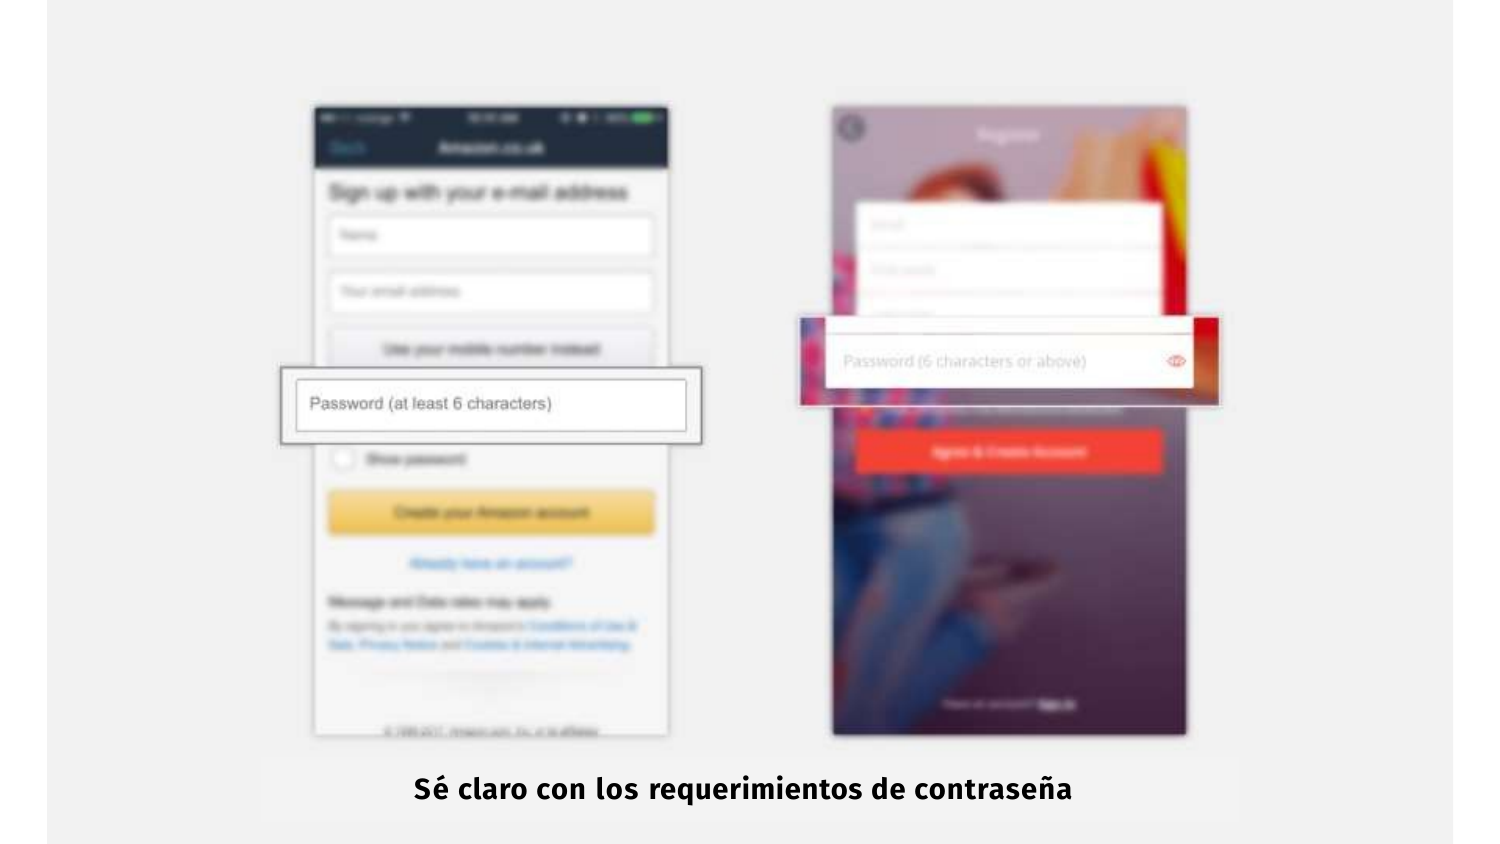

Sé claro con los requerimientos de contraseña